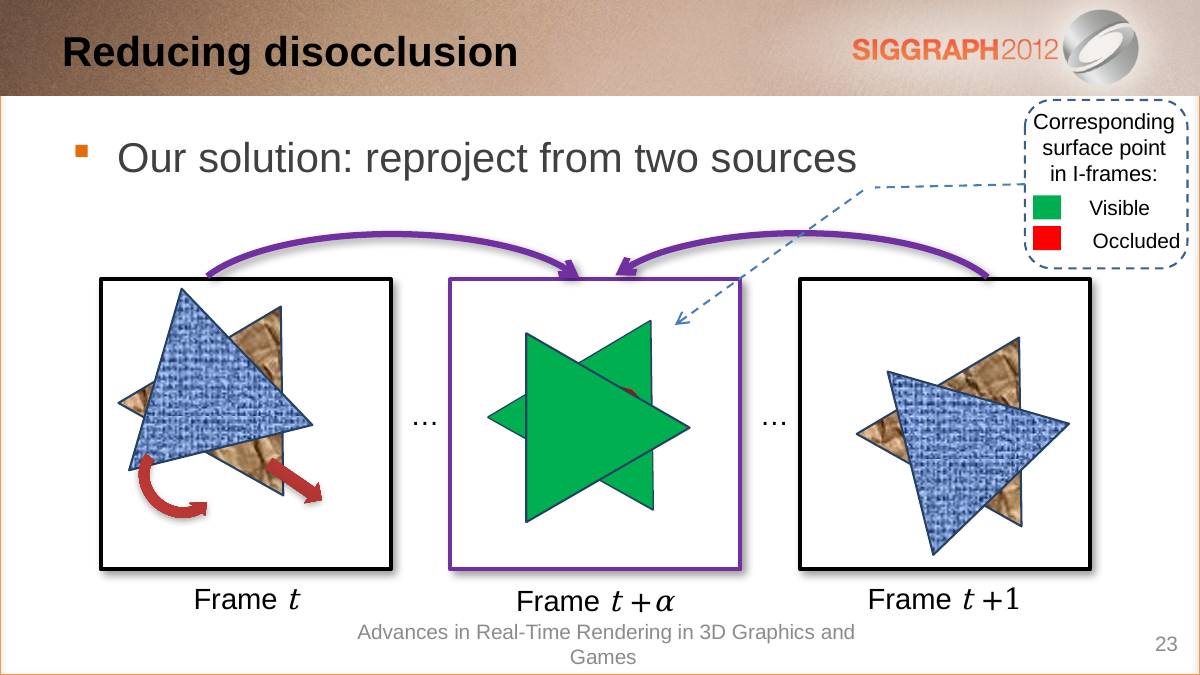

# Reducing disocclusion
Corresponding
surface point
in I-frames:

Visible

Occluded

Our solution: reproject from two sources

…
…

Frame t
Frame t +1
Frame t +α
Advances in Real-Time Rendering in 3D Graphics and Games
23